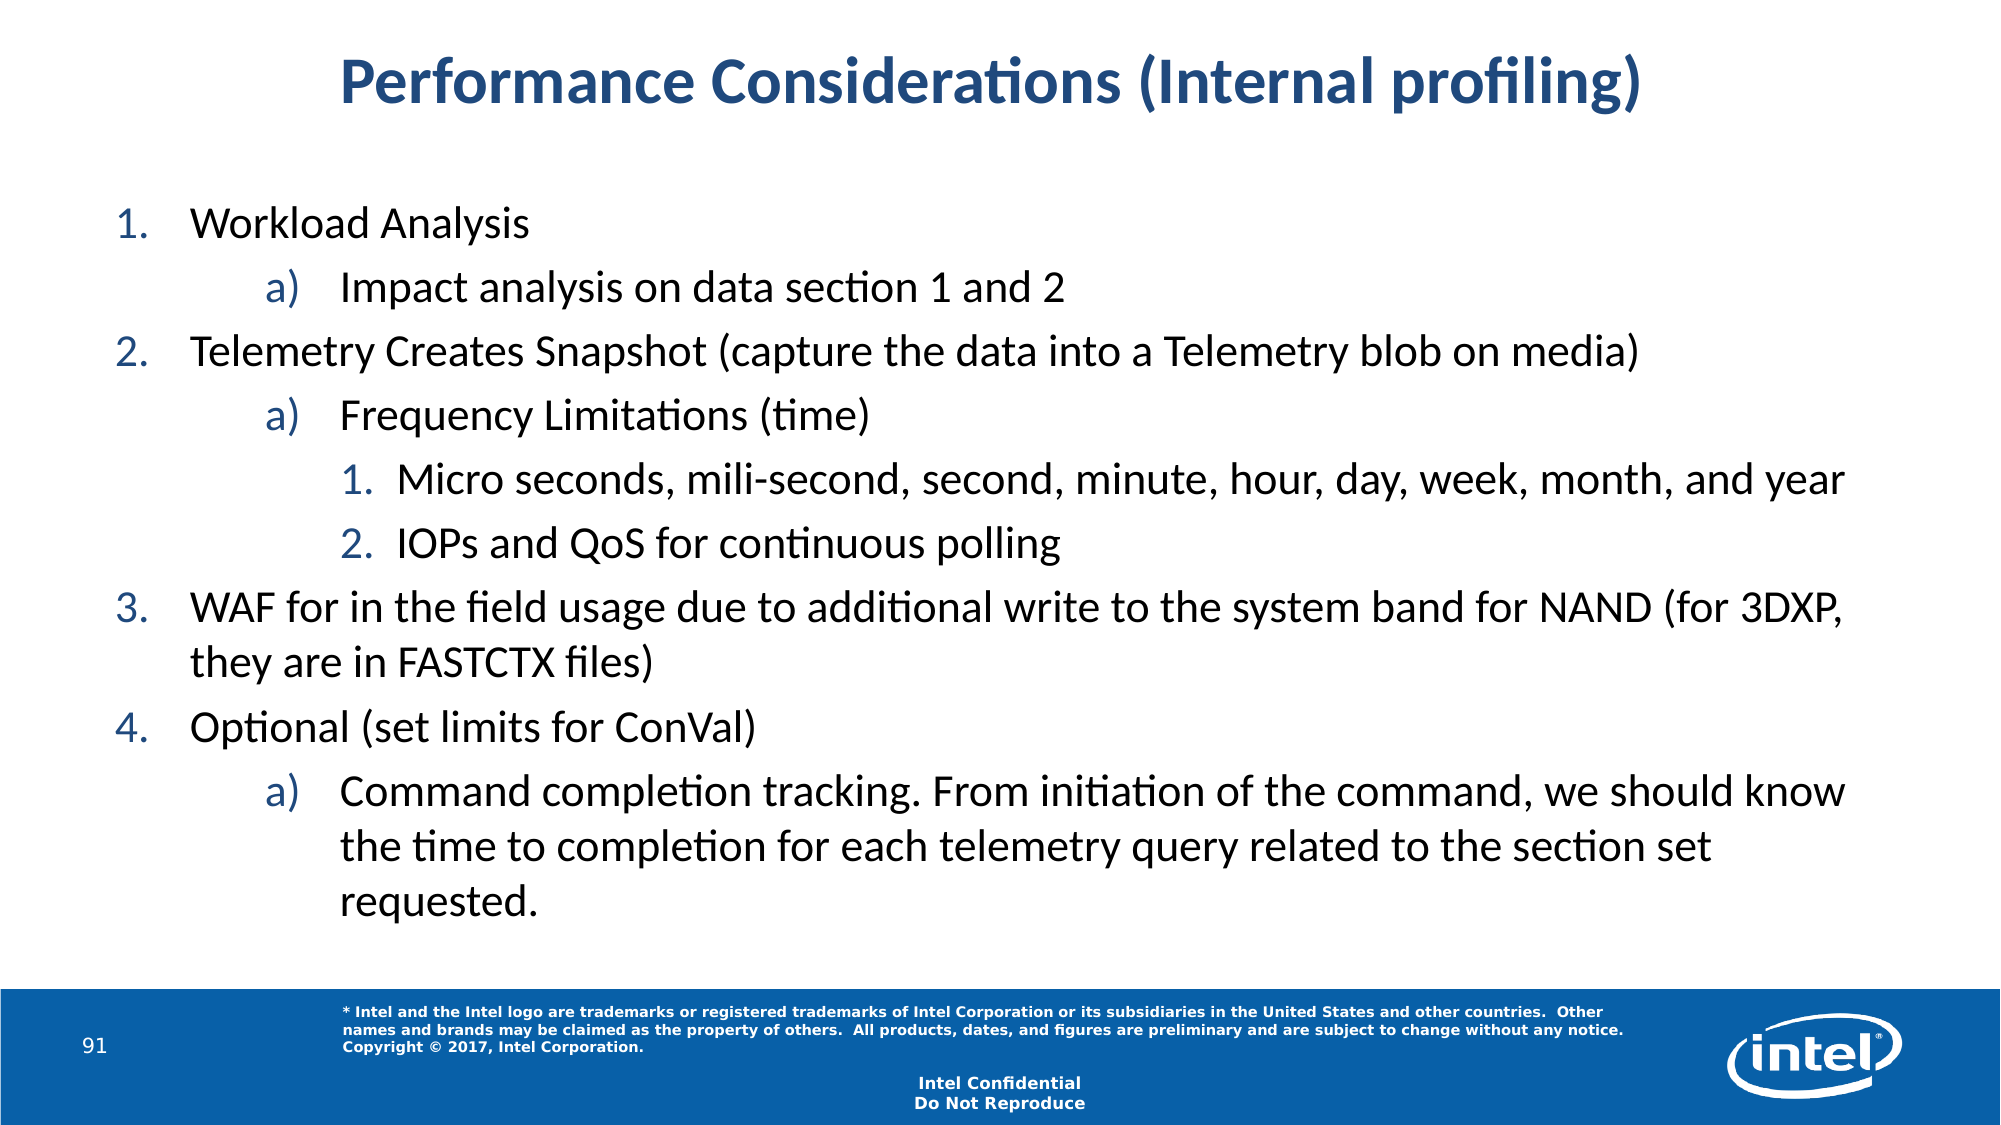

# Performance Considerations (Internal profiling)
Workload Analysis
Impact analysis on data section 1 and 2
Telemetry Creates Snapshot (capture the data into a Telemetry blob on media)
Frequency Limitations (time)
Micro seconds, mili-second, second, minute, hour, day, week, month, and year
IOPs and QoS for continuous polling
WAF for in the field usage due to additional write to the system band for NAND (for 3DXP, they are in FASTCTX files)
Optional (set limits for ConVal)
Command completion tracking. From initiation of the command, we should know the time to completion for each telemetry query related to the section set requested.